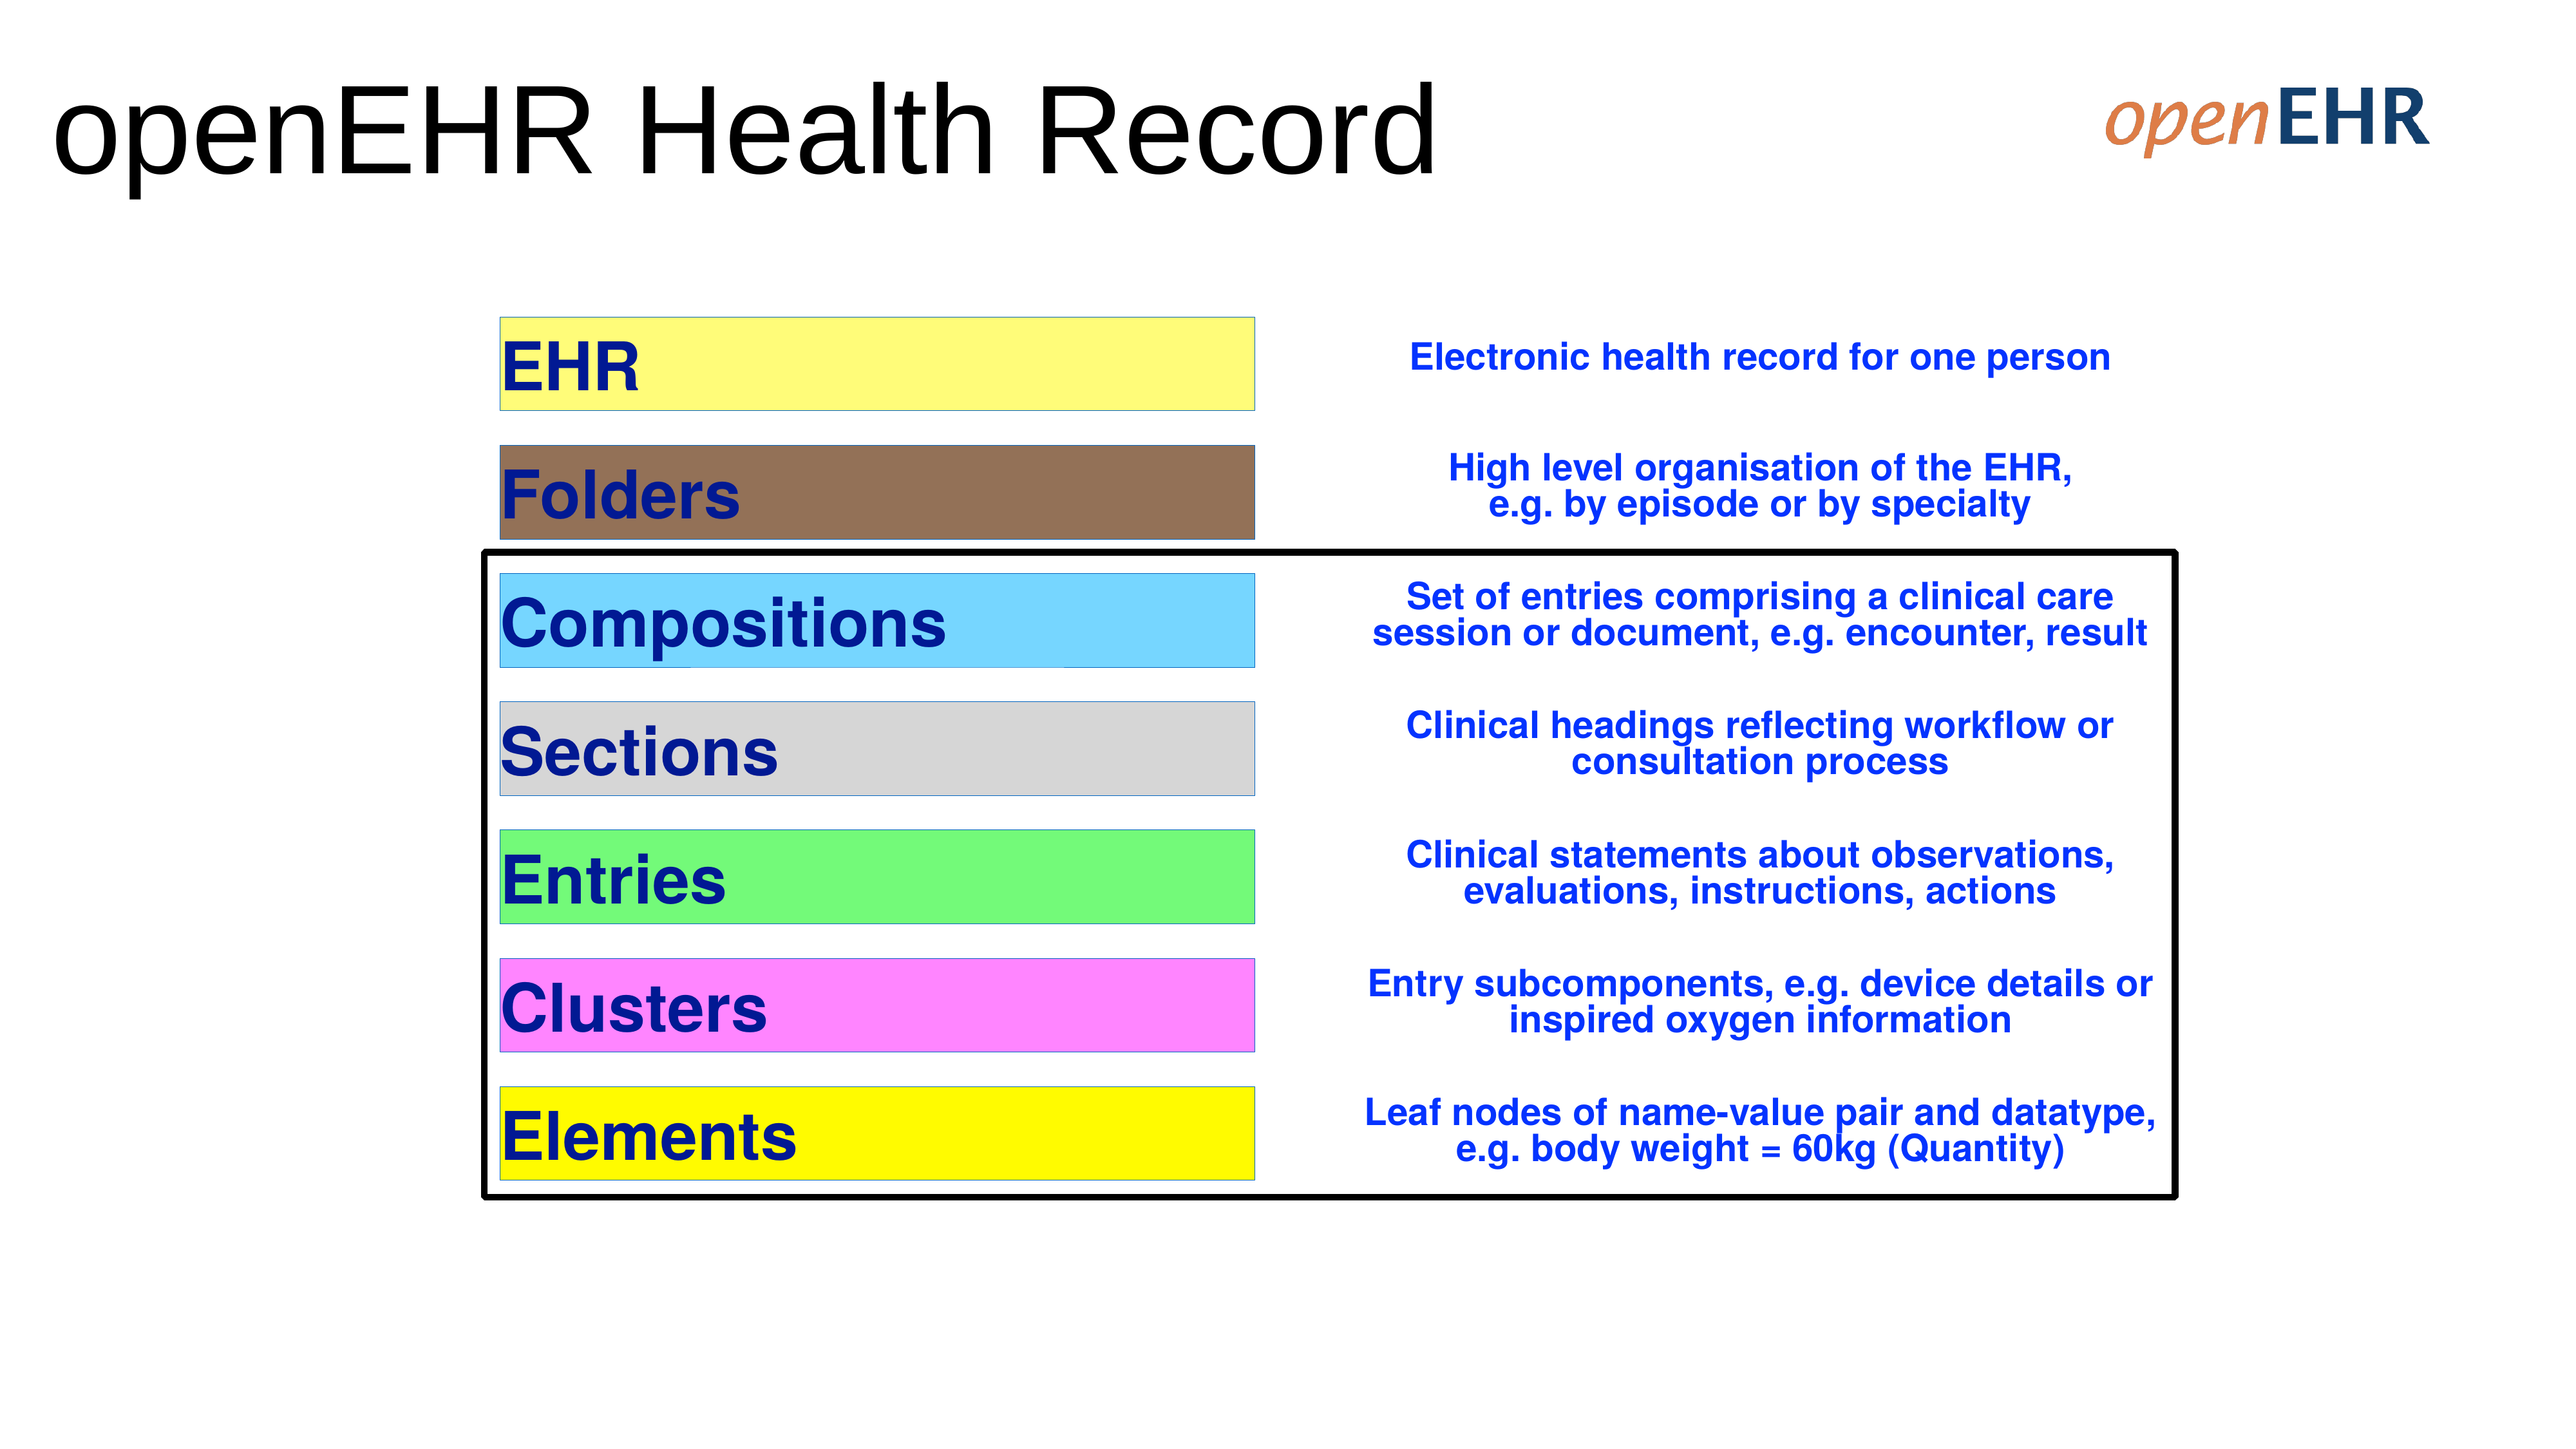

openEHR Health Record
EHR
Electronic health record for one person
High level organisation of the EHR,
e.g. by episode or by specialty
Folders

Set of entries comprising a clinical care session or document, e.g. encounter, result
Compositions
Clinical headings reflecting workflow or consultation process
Sections
Clinical statements about observations, evaluations, instructions, actions
Entries
Entry subcomponents, e.g. device details or inspired oxygen information
Clusters
Elements
Leaf nodes of name-value pair and datatype, e.g. body weight = 60kg (Quantity)